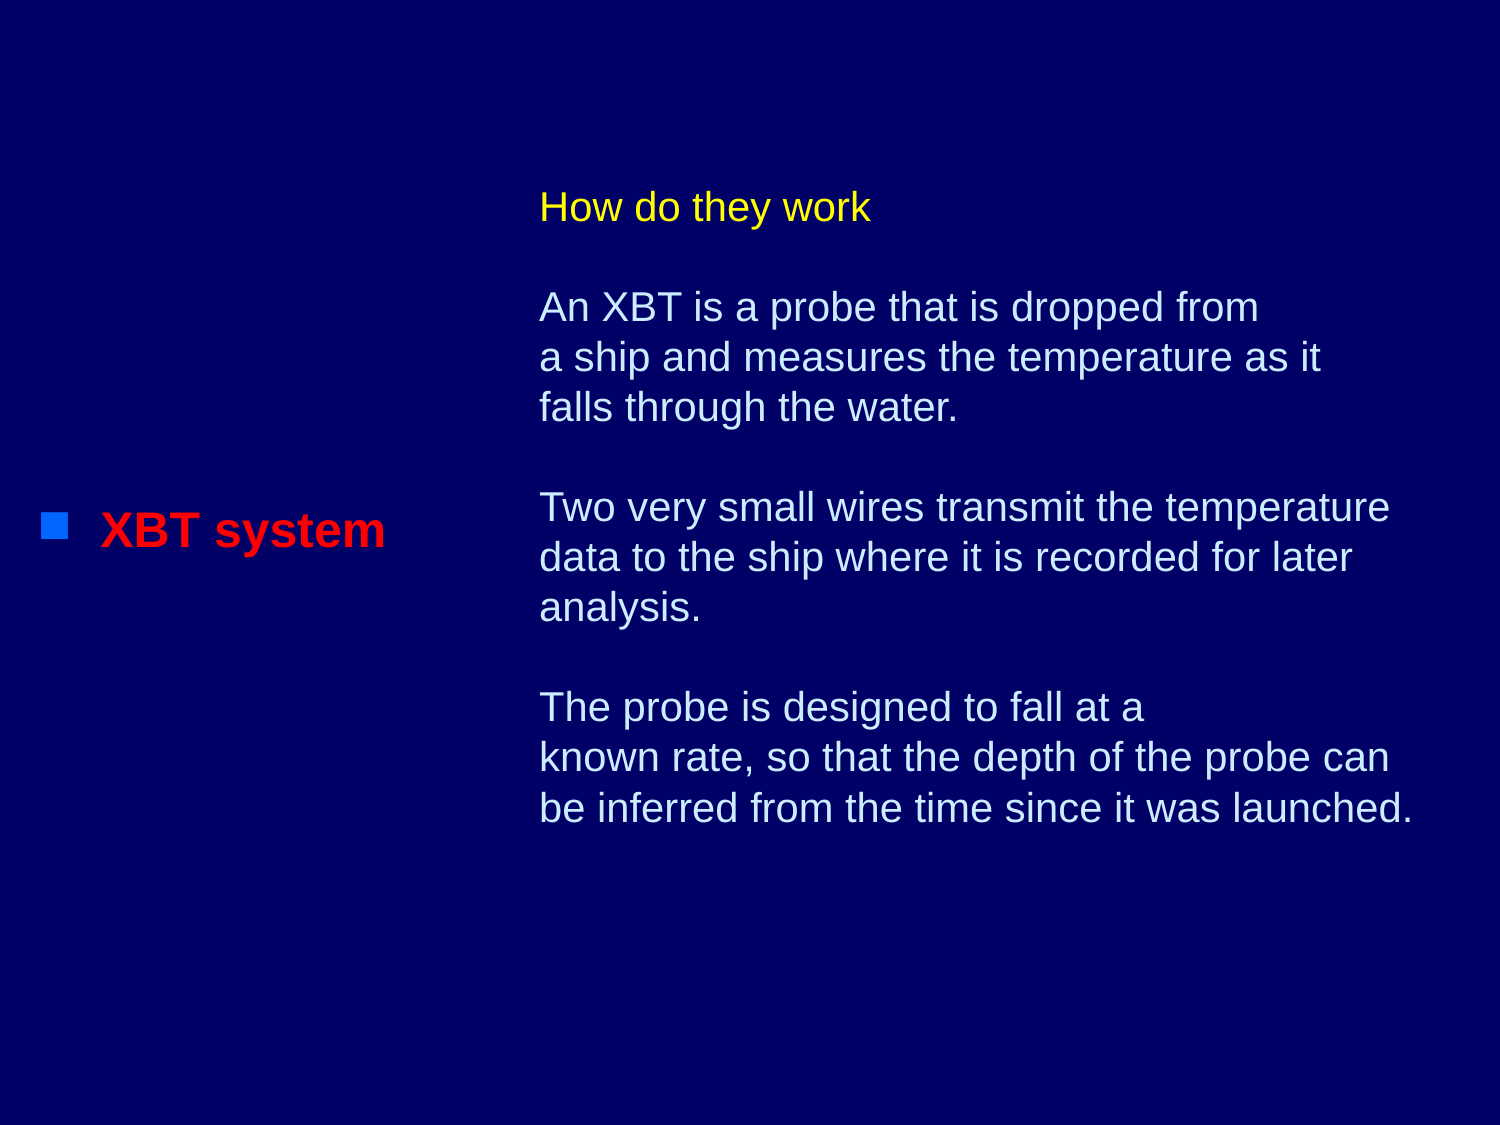

CTDs

Niskin bottles

ADCP

XBT system

Remote sensors

Drifters

Moorings

How do they work

An XBT is a probe that is dropped from
a ship and measures the temperature as it
falls through the water.

Two very small wires transmit the temperature
data to the ship where it is recorded for later
analysis.

The probe is designed to fall at a
known rate, so that the depth of the probe can
be inferred from the time since it was launched.